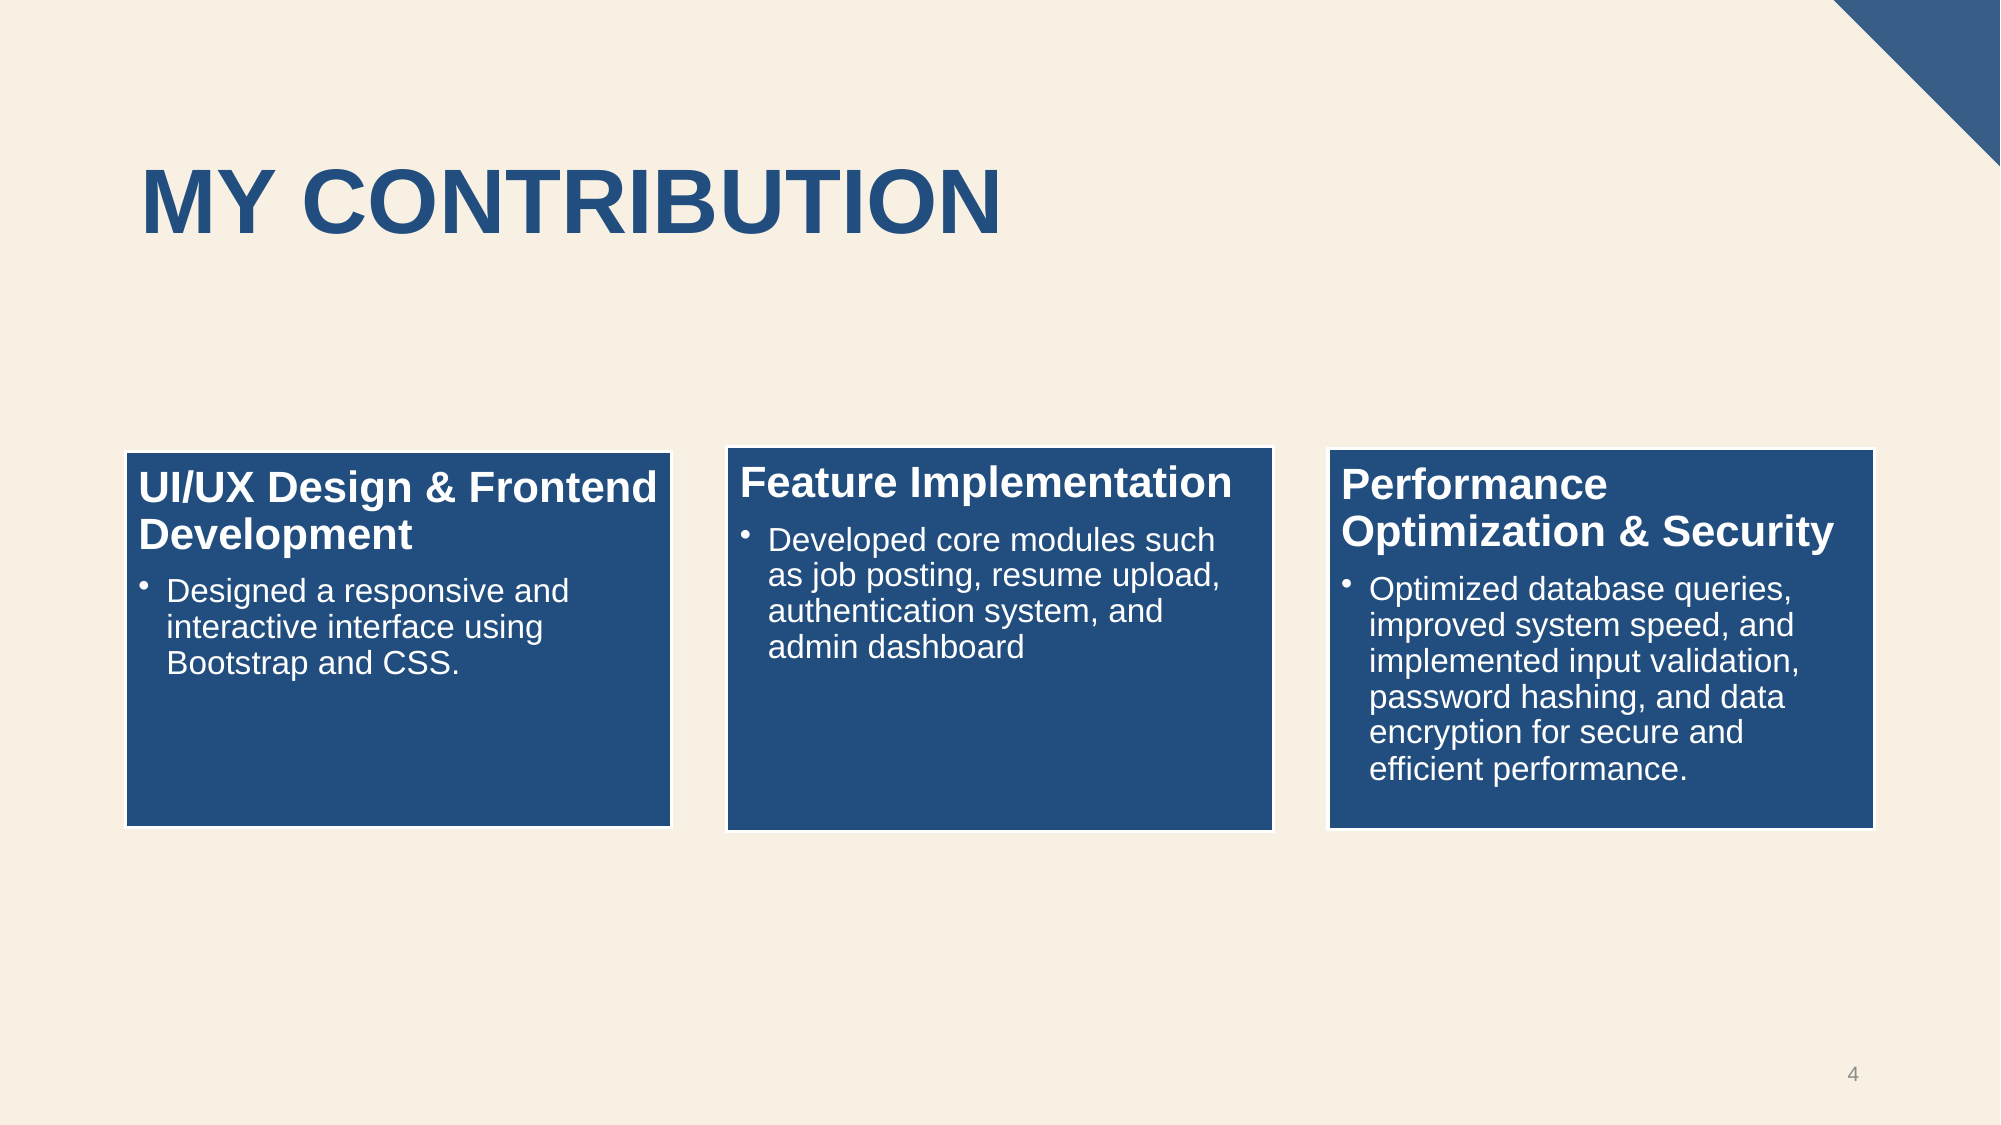

# My contribution
UI/UX Design & Frontend Development
Designed a responsive and interactive interface using Bootstrap and CSS.
Feature Implementation
Developed core modules such as job posting, resume upload, authentication system, and admin dashboard
Performance Optimization & Security
Optimized database queries, improved system speed, and implemented input validation, password hashing, and data encryption for secure and efficient performance.
4